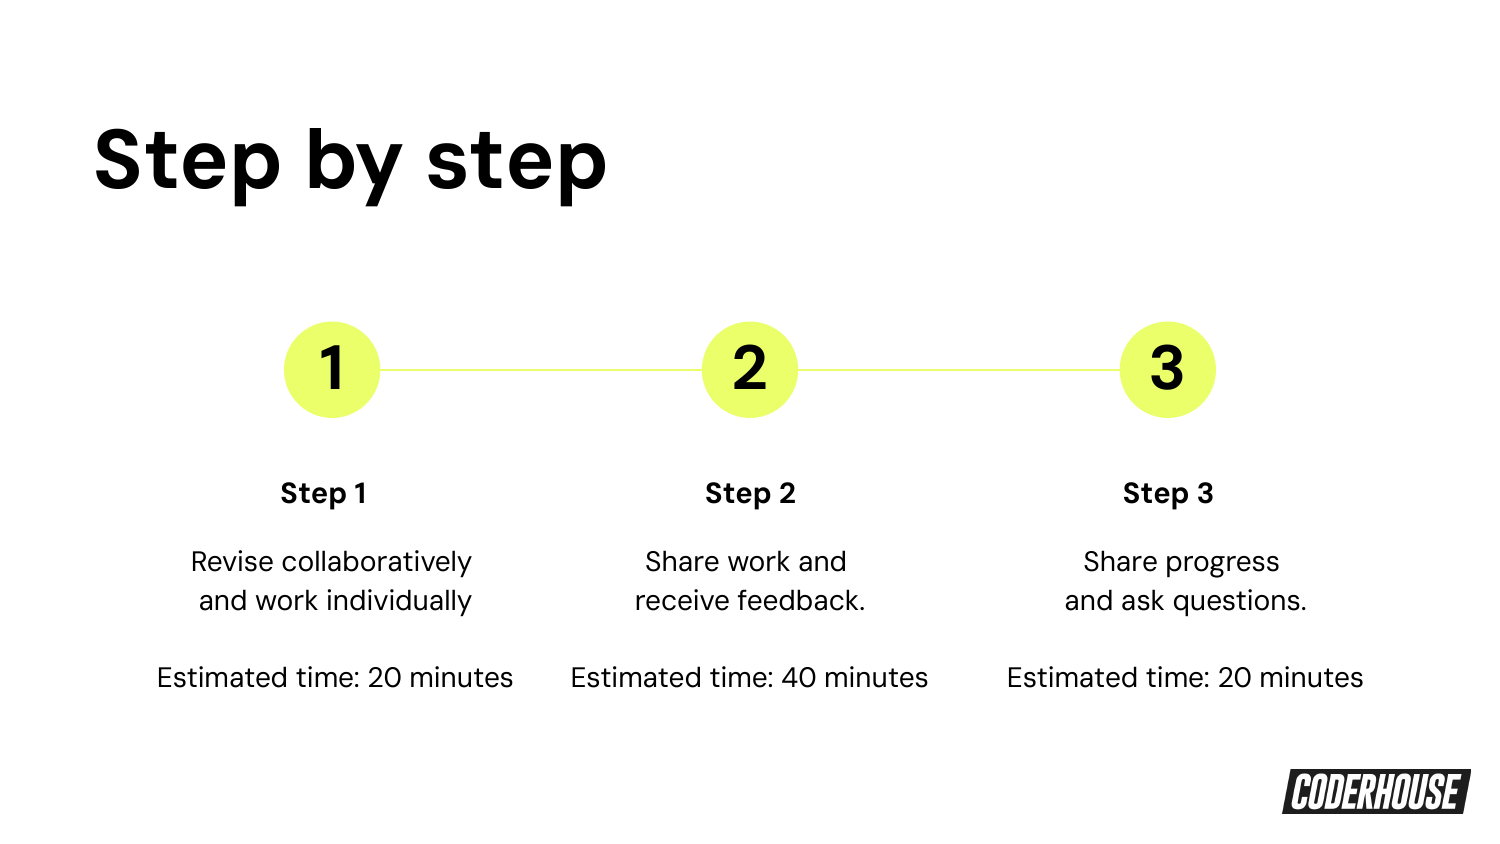

Step by step
1

2
3

Step 1
Step 2
Step 3
Revise collaboratively
and work individually

Estimated time: 20 minutes
Share work and
receive feedback.

Estimated time: 40 minutes
Share progress
and ask questions.

Estimated time: 20 minutes